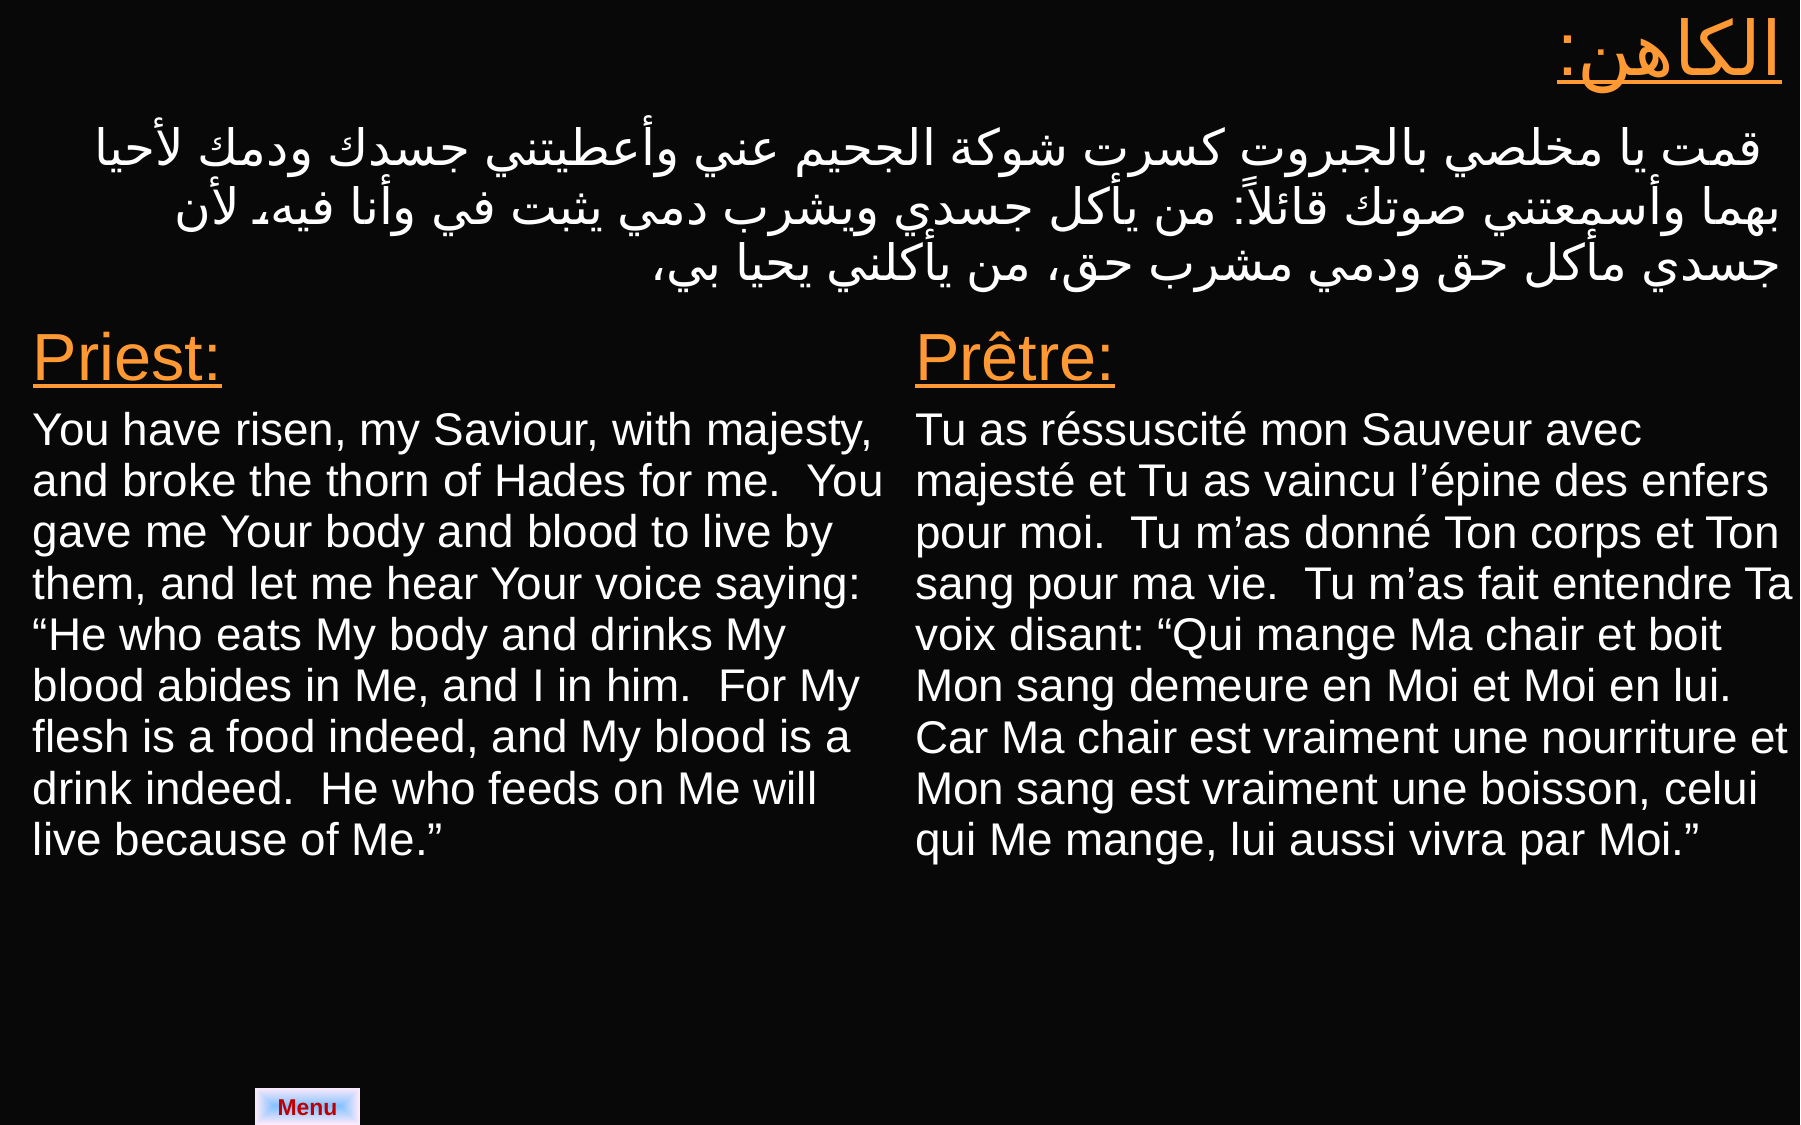

| الكاهن: قمت يا مخلصي بالجبروت كسرت شوكة الجحيم عني وأعطيتني جسدك ودمك لأحيا بهما وأسمعتني صوتك قائلاً: من يأكل جسدي ويشرب دمي يثبت في وأنا فيه، لأن جسدي مأكل حق ودمي مشرب حق، من يأكلني يحيا بي، |  |
| --- | --- |
| Priest: You have risen, my Saviour, with majesty, and broke the thorn of Hades for me. You gave me Your body and blood to live by them, and let me hear Your voice saying: “He who eats My body and drinks My blood abides in Me, and I in him. For My flesh is a food indeed, and My blood is a drink indeed. He who feeds on Me will live because of Me.” | Prêtre: Tu as réssuscité mon Sauveur avec majesté et Tu as vaincu l’épine des enfers pour moi. Tu m’as donné Ton corps et Ton sang pour ma vie. Tu m’as fait entendre Ta voix disant: “Qui mange Ma chair et boit Mon sang demeure en Moi et Moi en lui. Car Ma chair est vraiment une nourriture et Mon sang est vraiment une boisson, celui qui Me mange, lui aussi vivra par Moi.” |

Menu